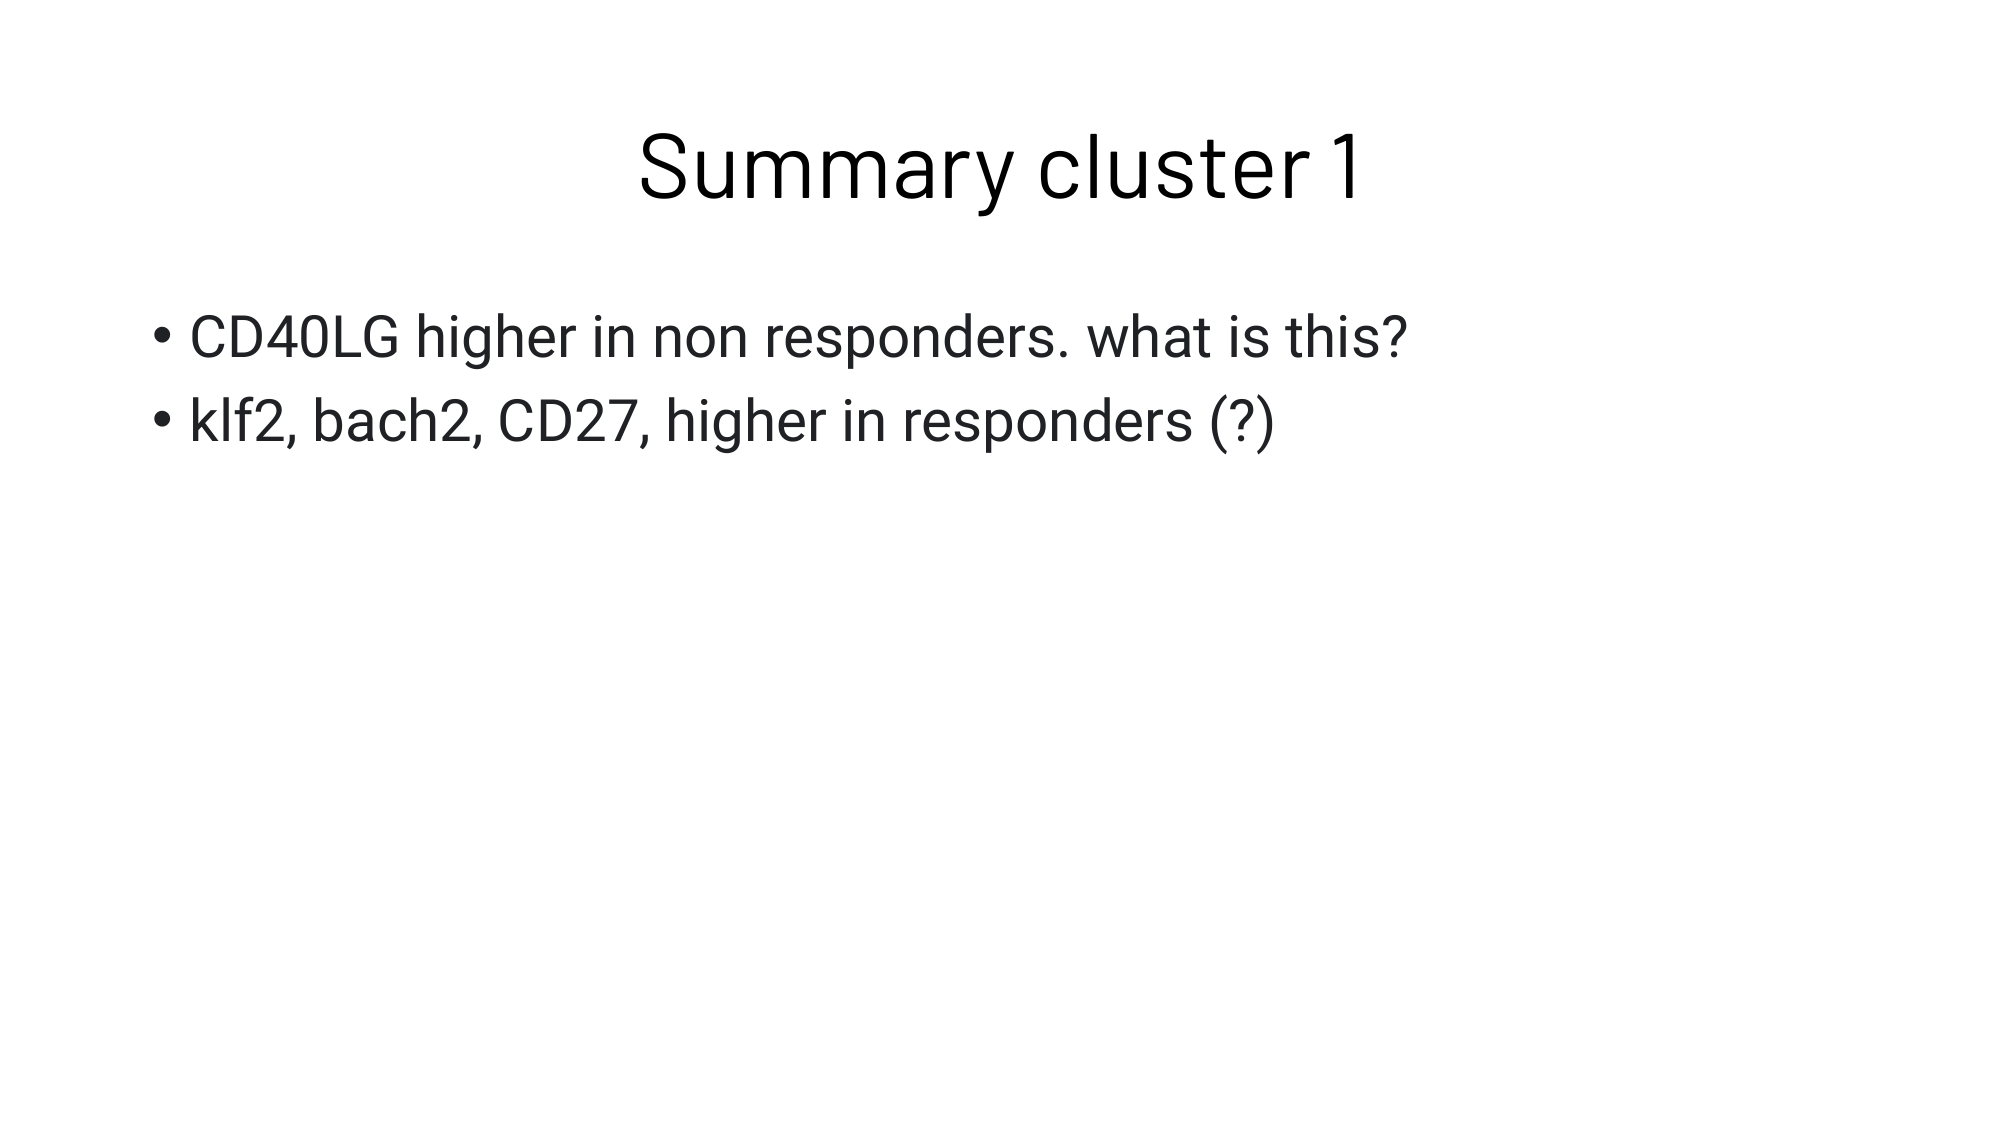

# Summary cluster 1
CD40LG higher in non responders. what is this?
klf2, bach2, CD27, higher in responders (?)